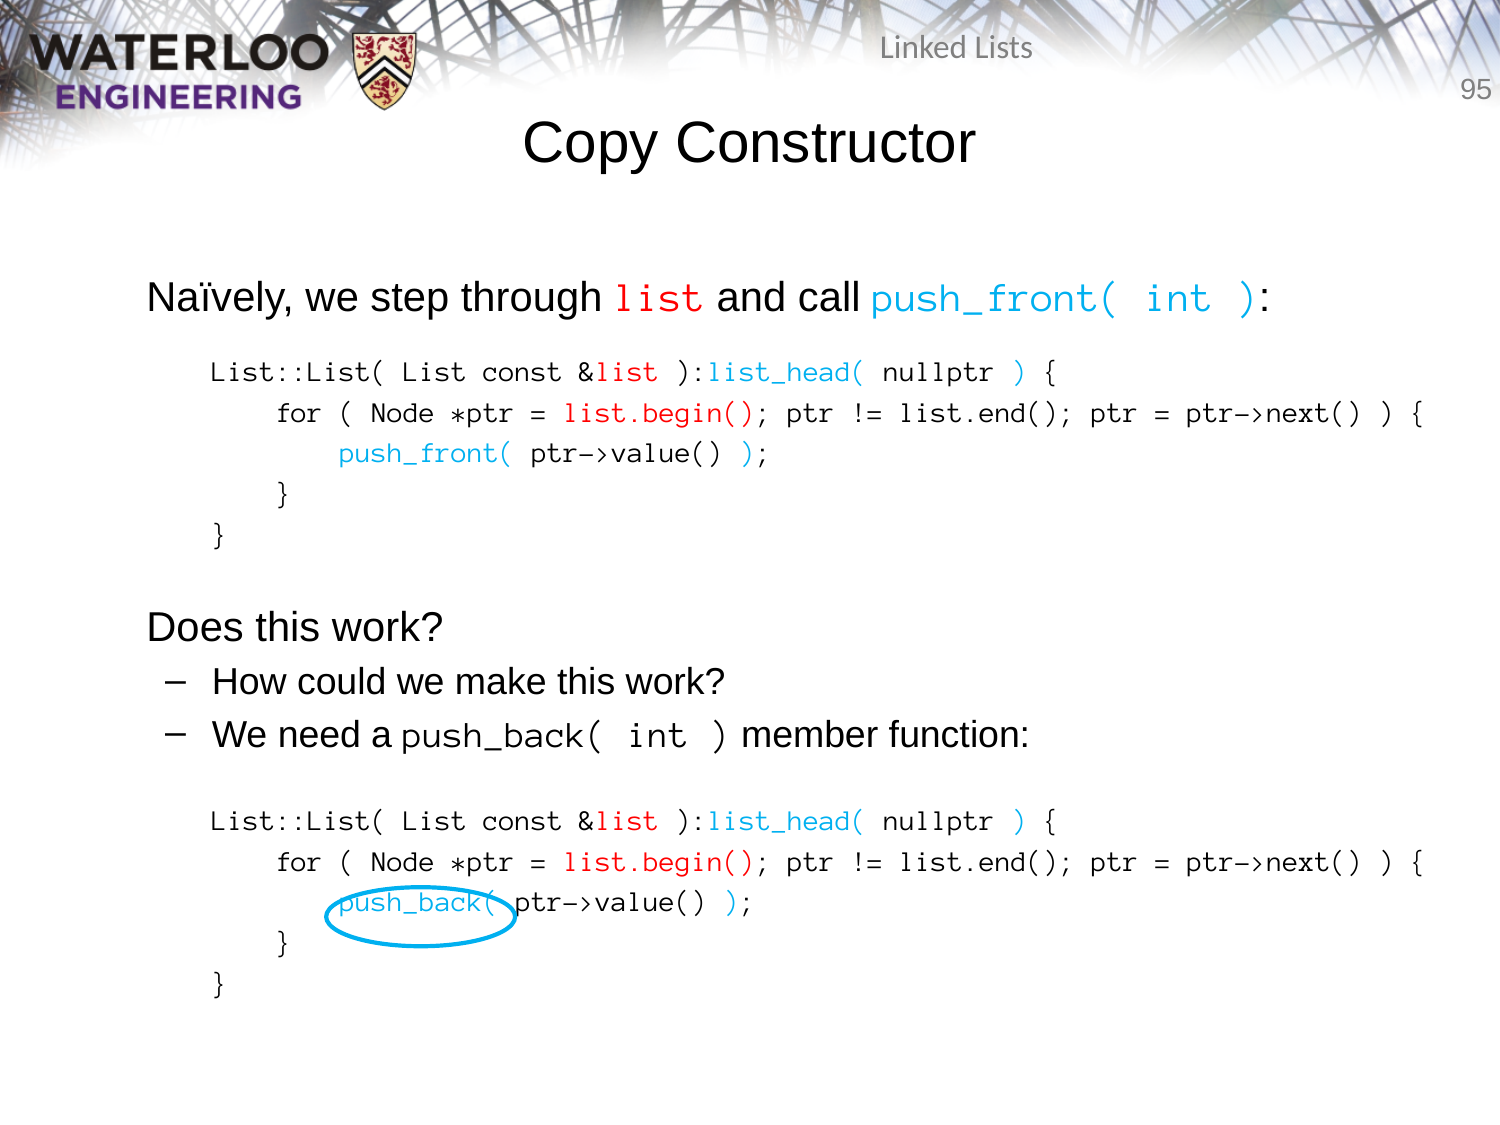

# Copy Constructor
	Naïvely, we step through list and call push_front( int ):

	List::List( List const &list ):list_head( nullptr ) {
	    for ( Node *ptr = list.begin(); ptr != list.end(); ptr = ptr->next() ) {
	        push_front( ptr->value() );
	    }
	}

	Does this work?
How could we make this work?
We need a push_back( int ) member function:

	List::List( List const &list ):list_head( nullptr ) {
	    for ( Node *ptr = list.begin(); ptr != list.end(); ptr = ptr->next() ) {
	        push_back( ptr->value() );
	    }
	}